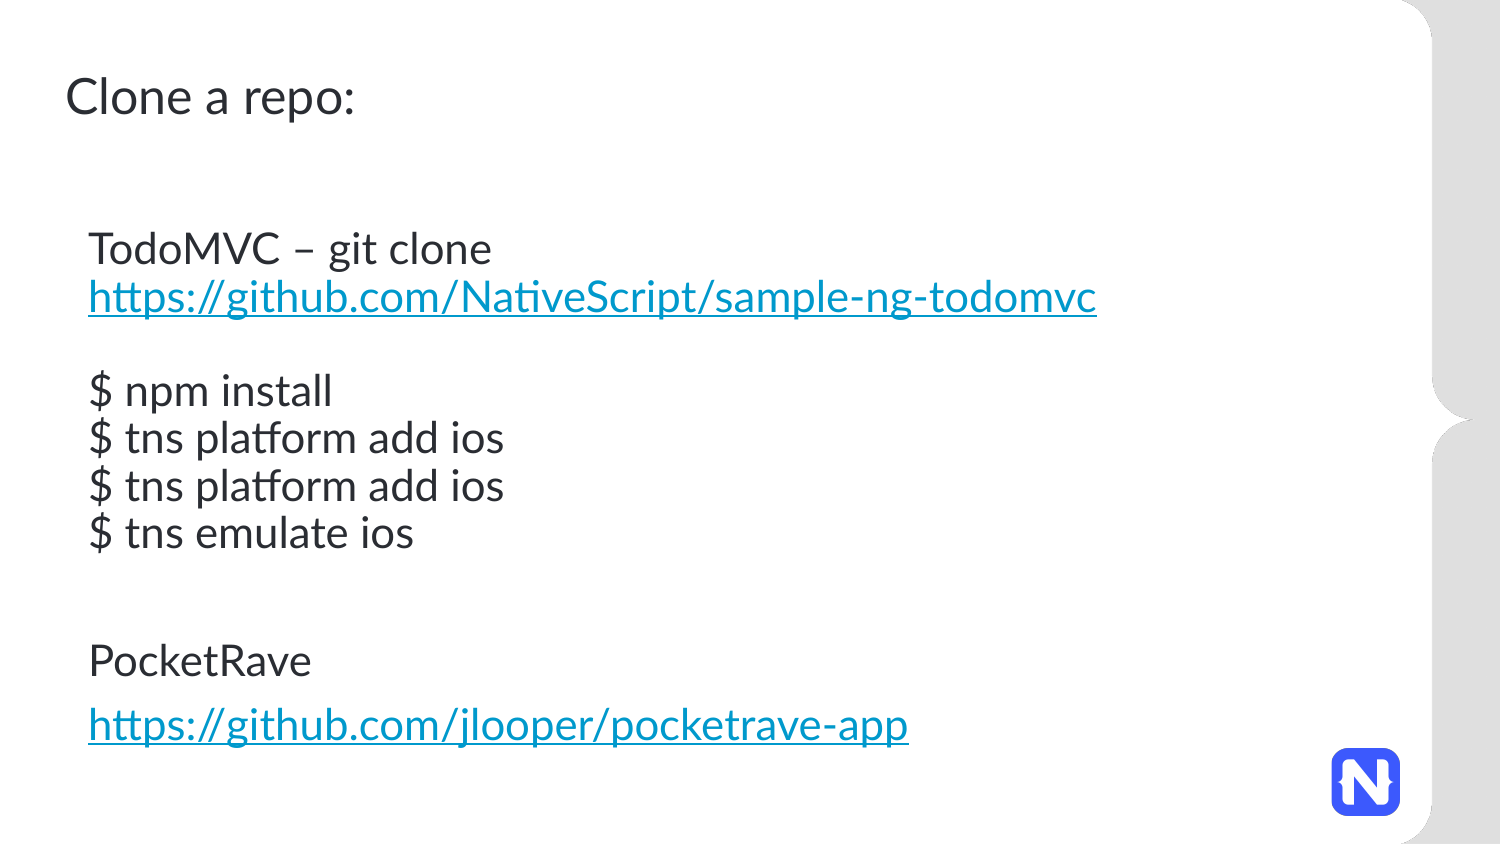

# Clone a repo:
TodoMVC – git clone
https://github.com/NativeScript/sample-ng-todomvc

$ npm install
$ tns platform add ios
$ tns platform add ios
$ tns emulate ios

PocketRave
https://github.com/jlooper/pocketrave-app